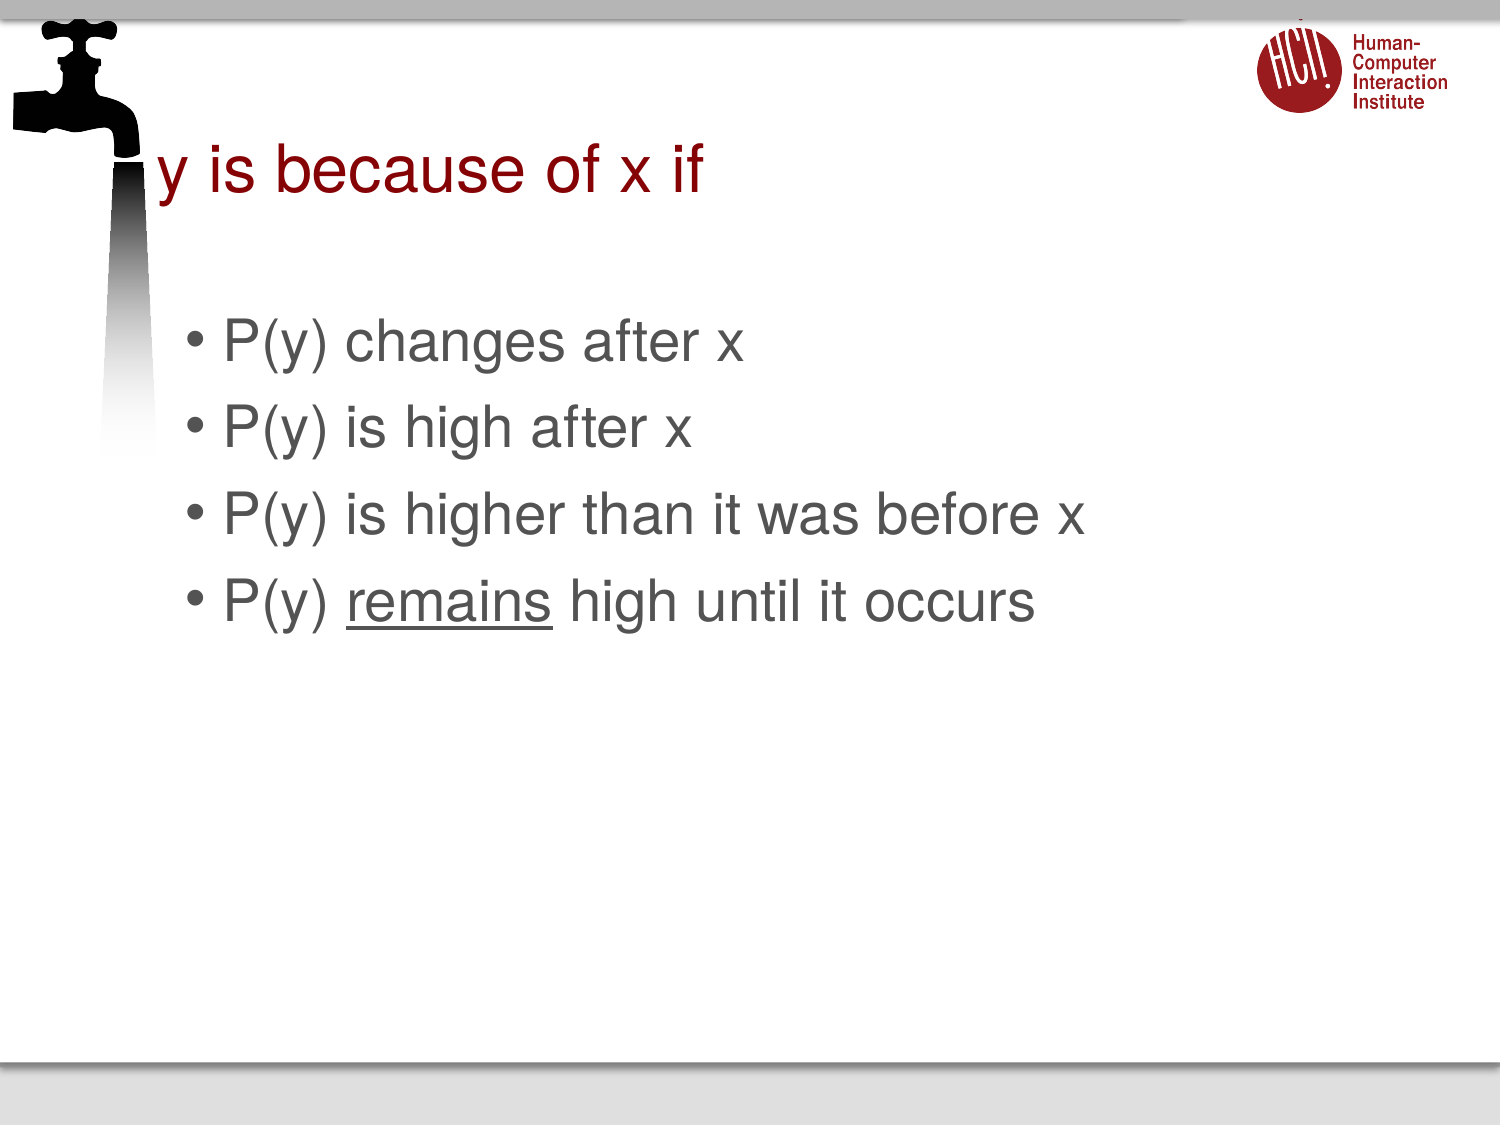

# y is because of x if
P(y) changes after x
P(y) is high after x
P(y) is higher than it was before x
P(y) remains high until it occurs